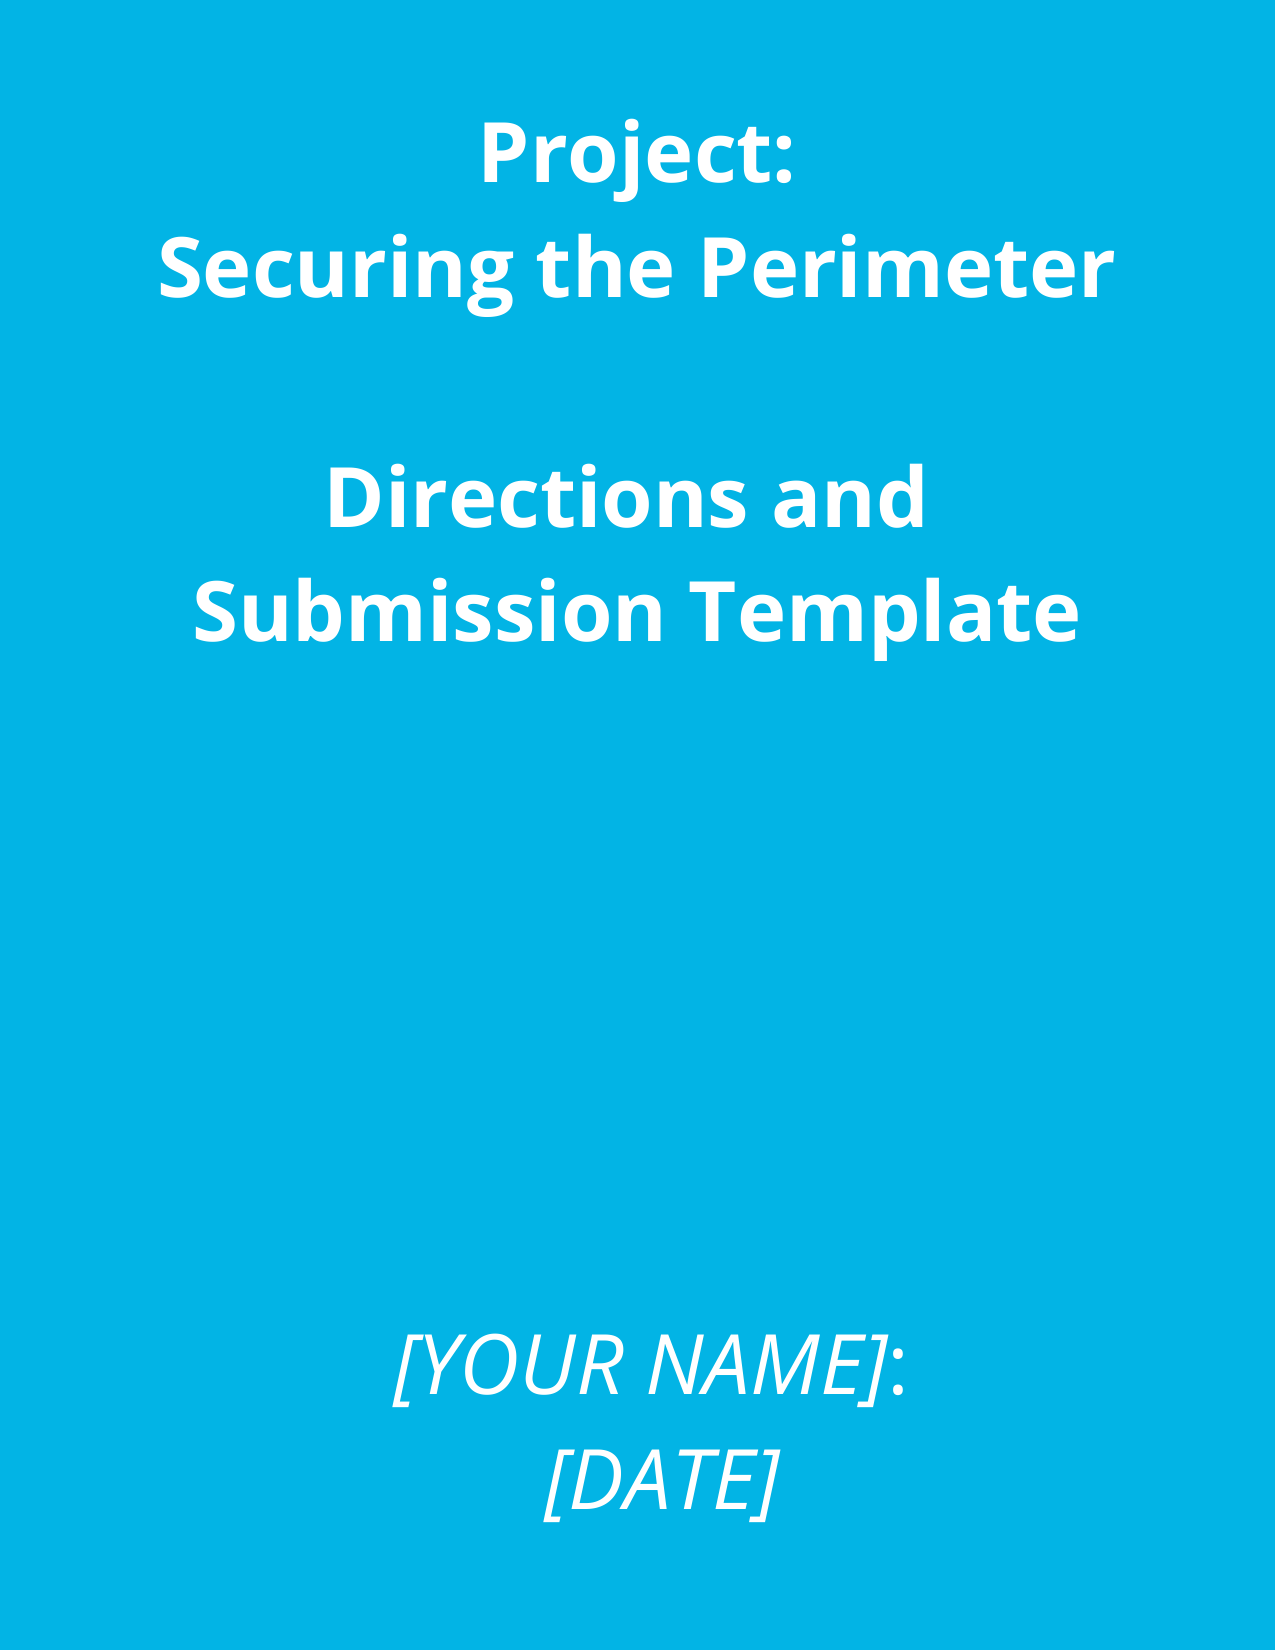

Project:
Securing the Perimeter

Directions and
Submission Template

[YOUR NAME]:
[DATE]